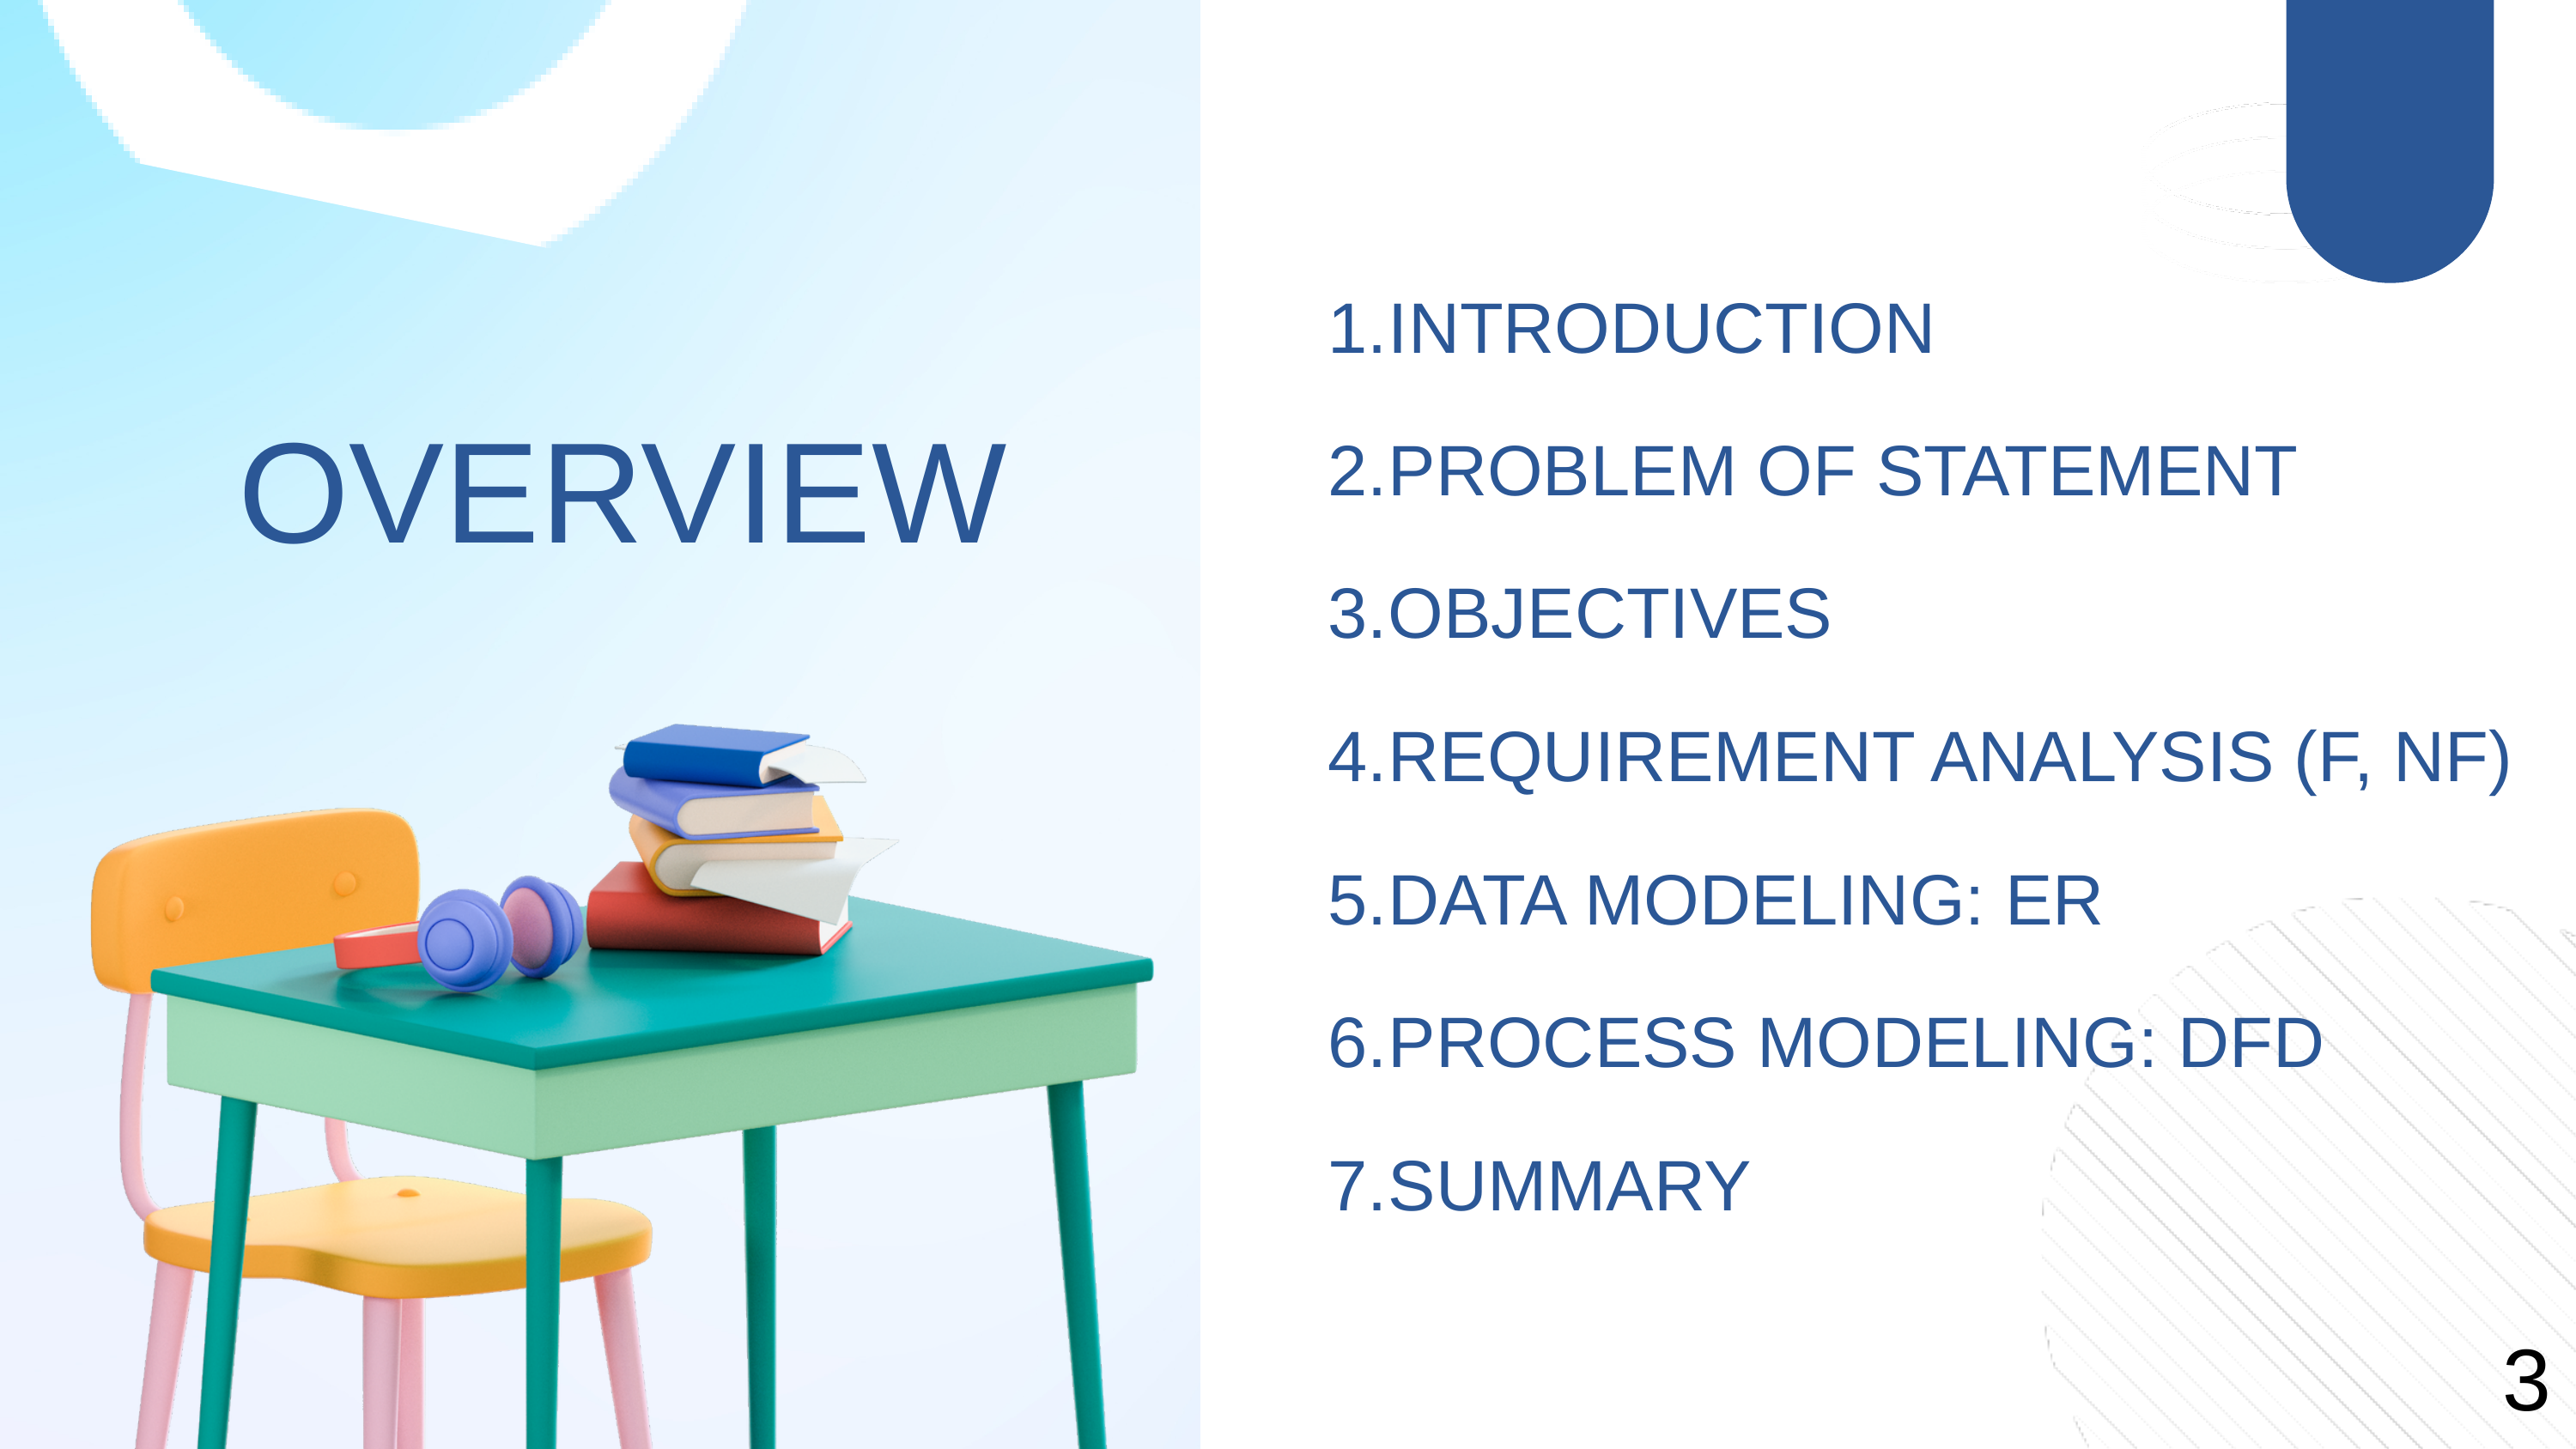

INTRODUCTION
PROBLEM OF STATEMENT
OBJECTIVES
REQUIREMENT ANALYSIS (F, NF)
DATA MODELING: ER
PROCESS MODELING: DFD
SUMMARY
OVERVIEW

3